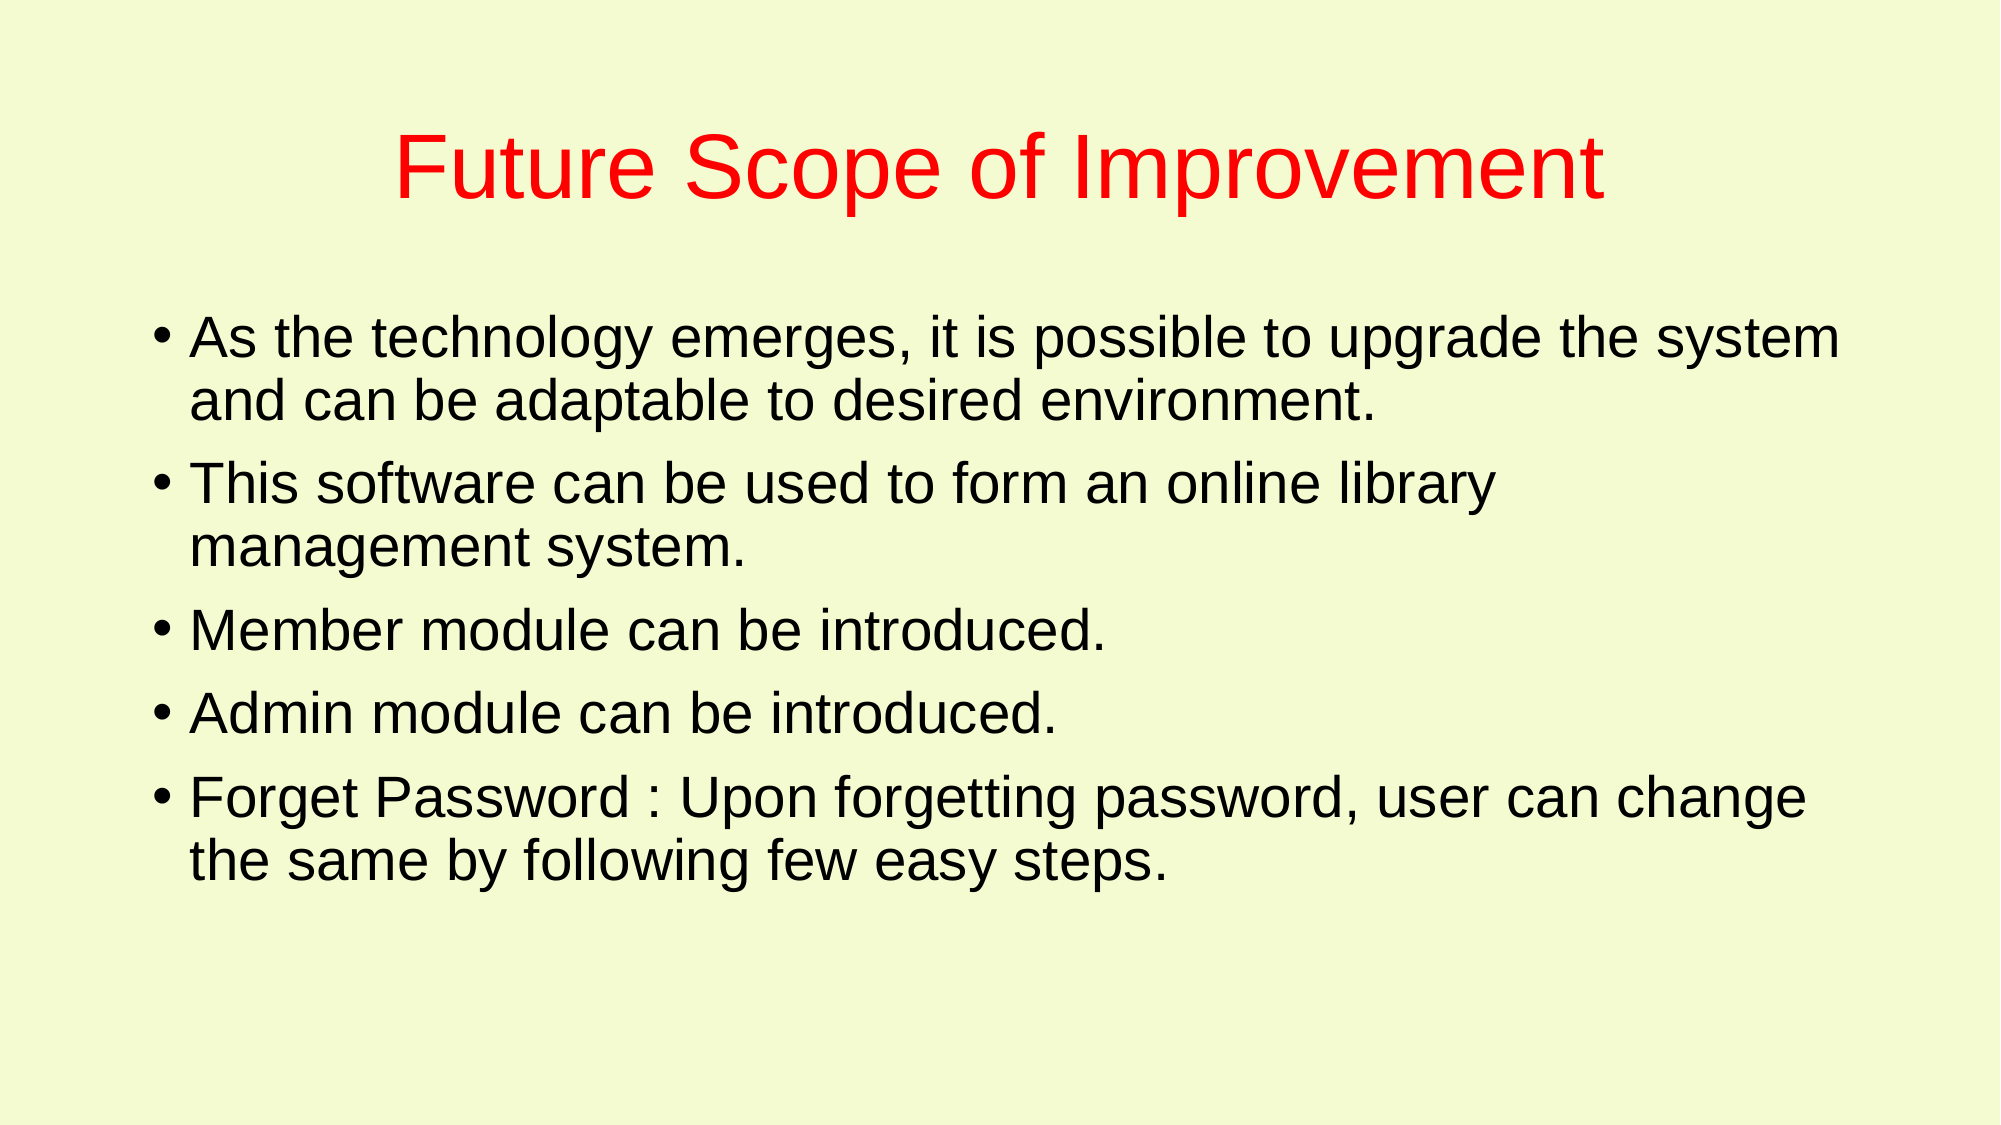

# Future Scope of Improvement
As the technology emerges, it is possible to upgrade the system and can be adaptable to desired environment.
This software can be used to form an online library management system.
Member module can be introduced.
Admin module can be introduced.
Forget Password : Upon forgetting password, user can change the same by following few easy steps.